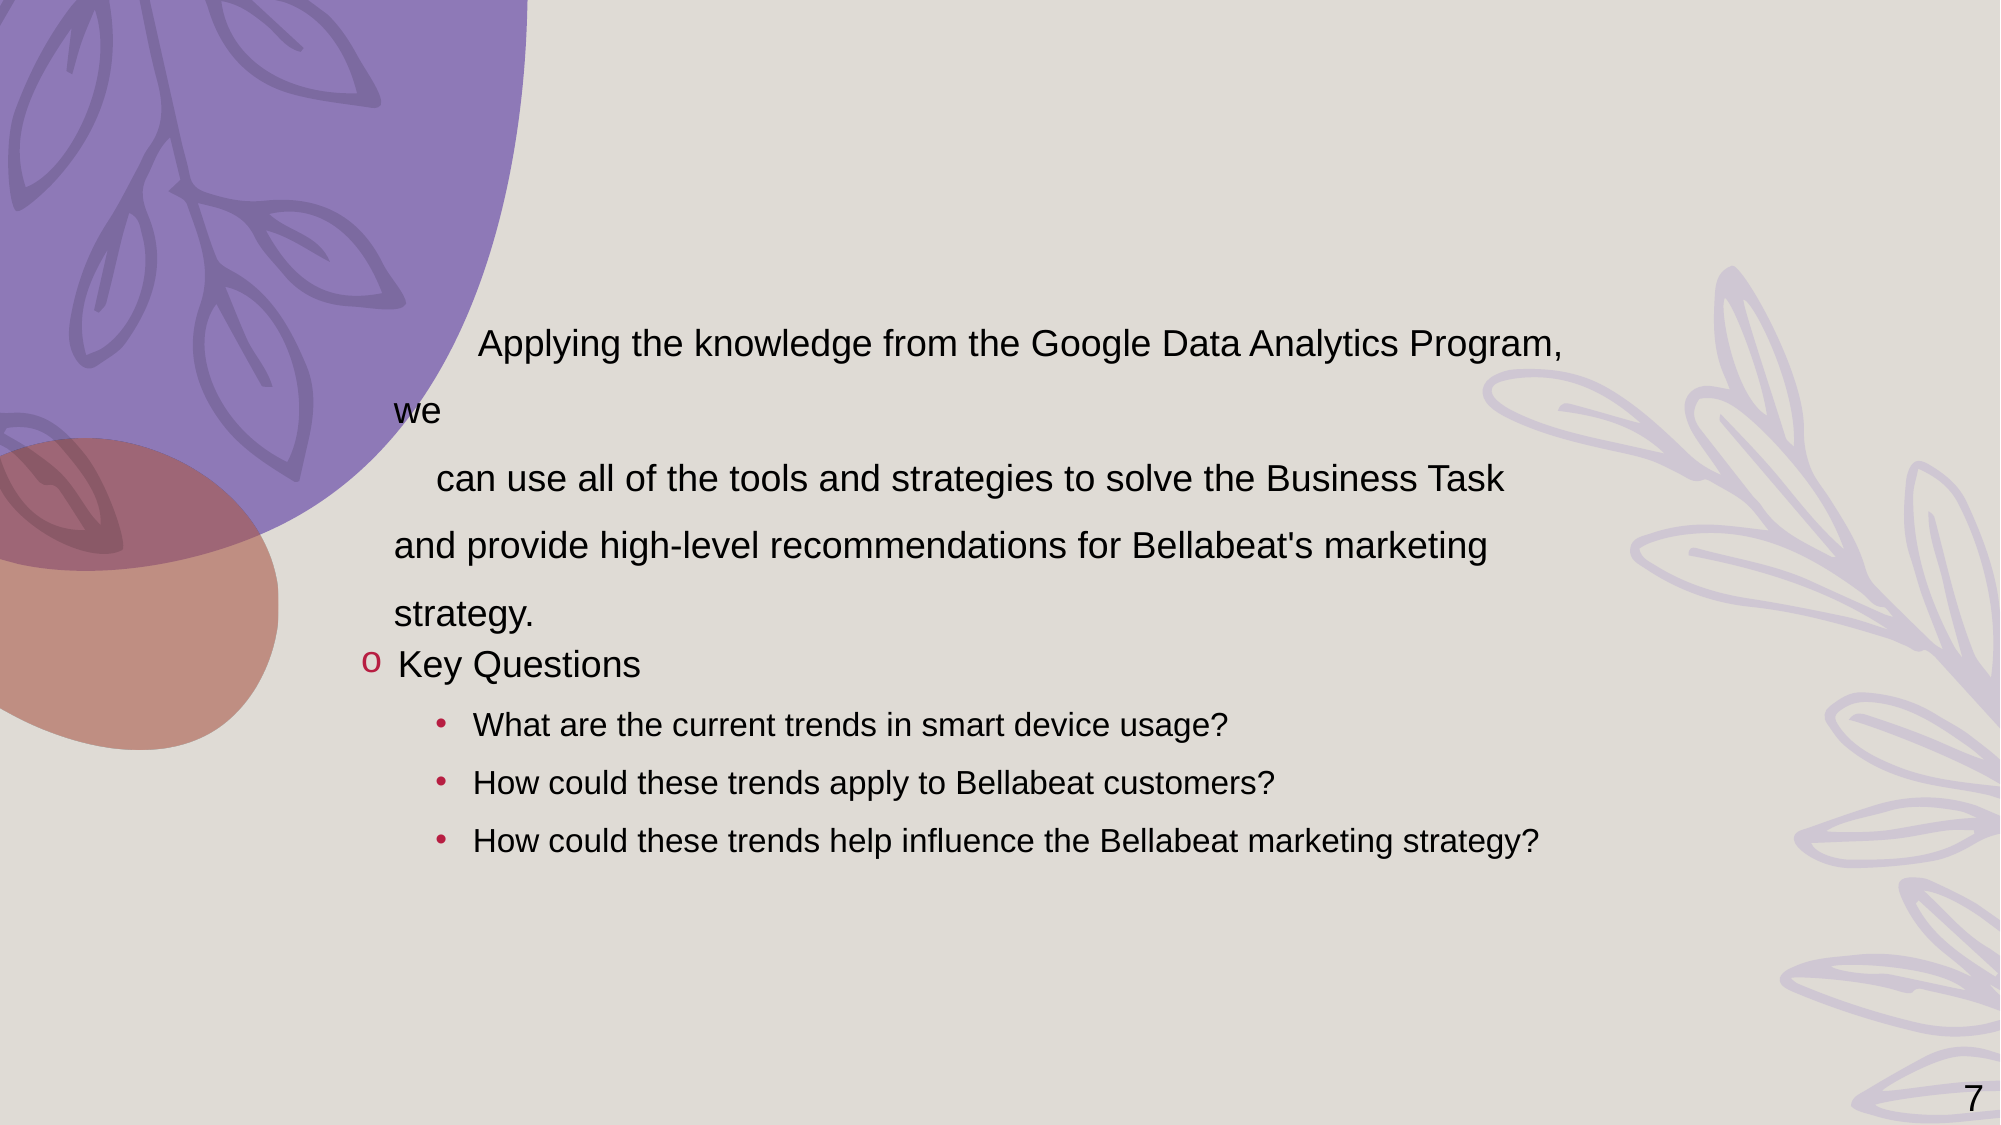

Applying the knowledge from the Google Data Analytics Program, we
    can use all of the tools and strategies to solve the Business Task
and provide high-level recommendations for Bellabeat's marketing strategy.
Key Questions
What are the current trends in smart device usage?
How could these trends apply to Bellabeat customers?
How could these trends help influence the Bellabeat marketing strategy?

7